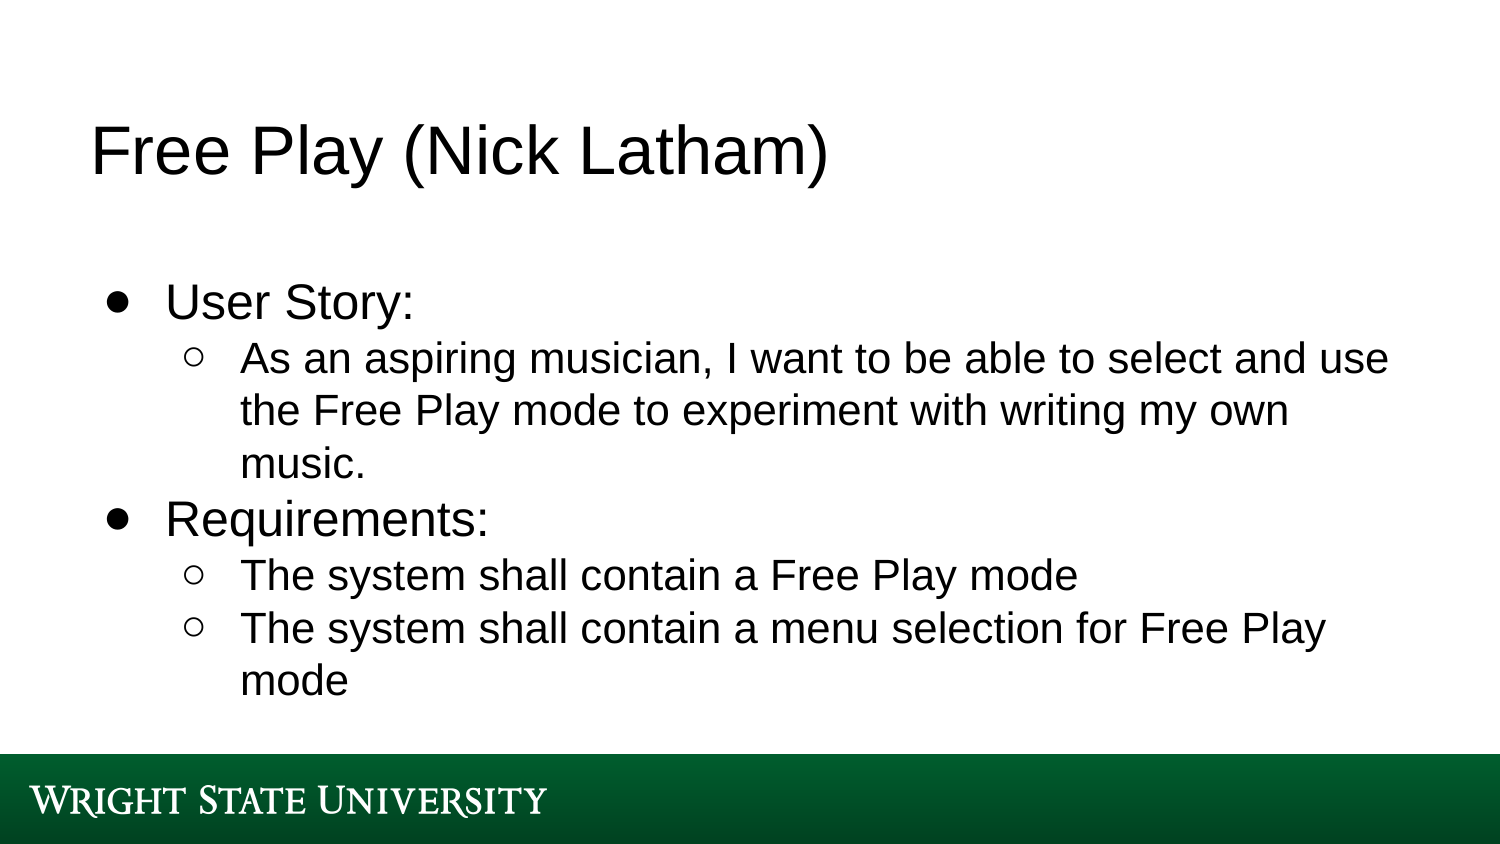

# Free Play (Nick Latham)
User Story:
As an aspiring musician, I want to be able to select and use the Free Play mode to experiment with writing my own music.
Requirements:
The system shall contain a Free Play mode
The system shall contain a menu selection for Free Play mode